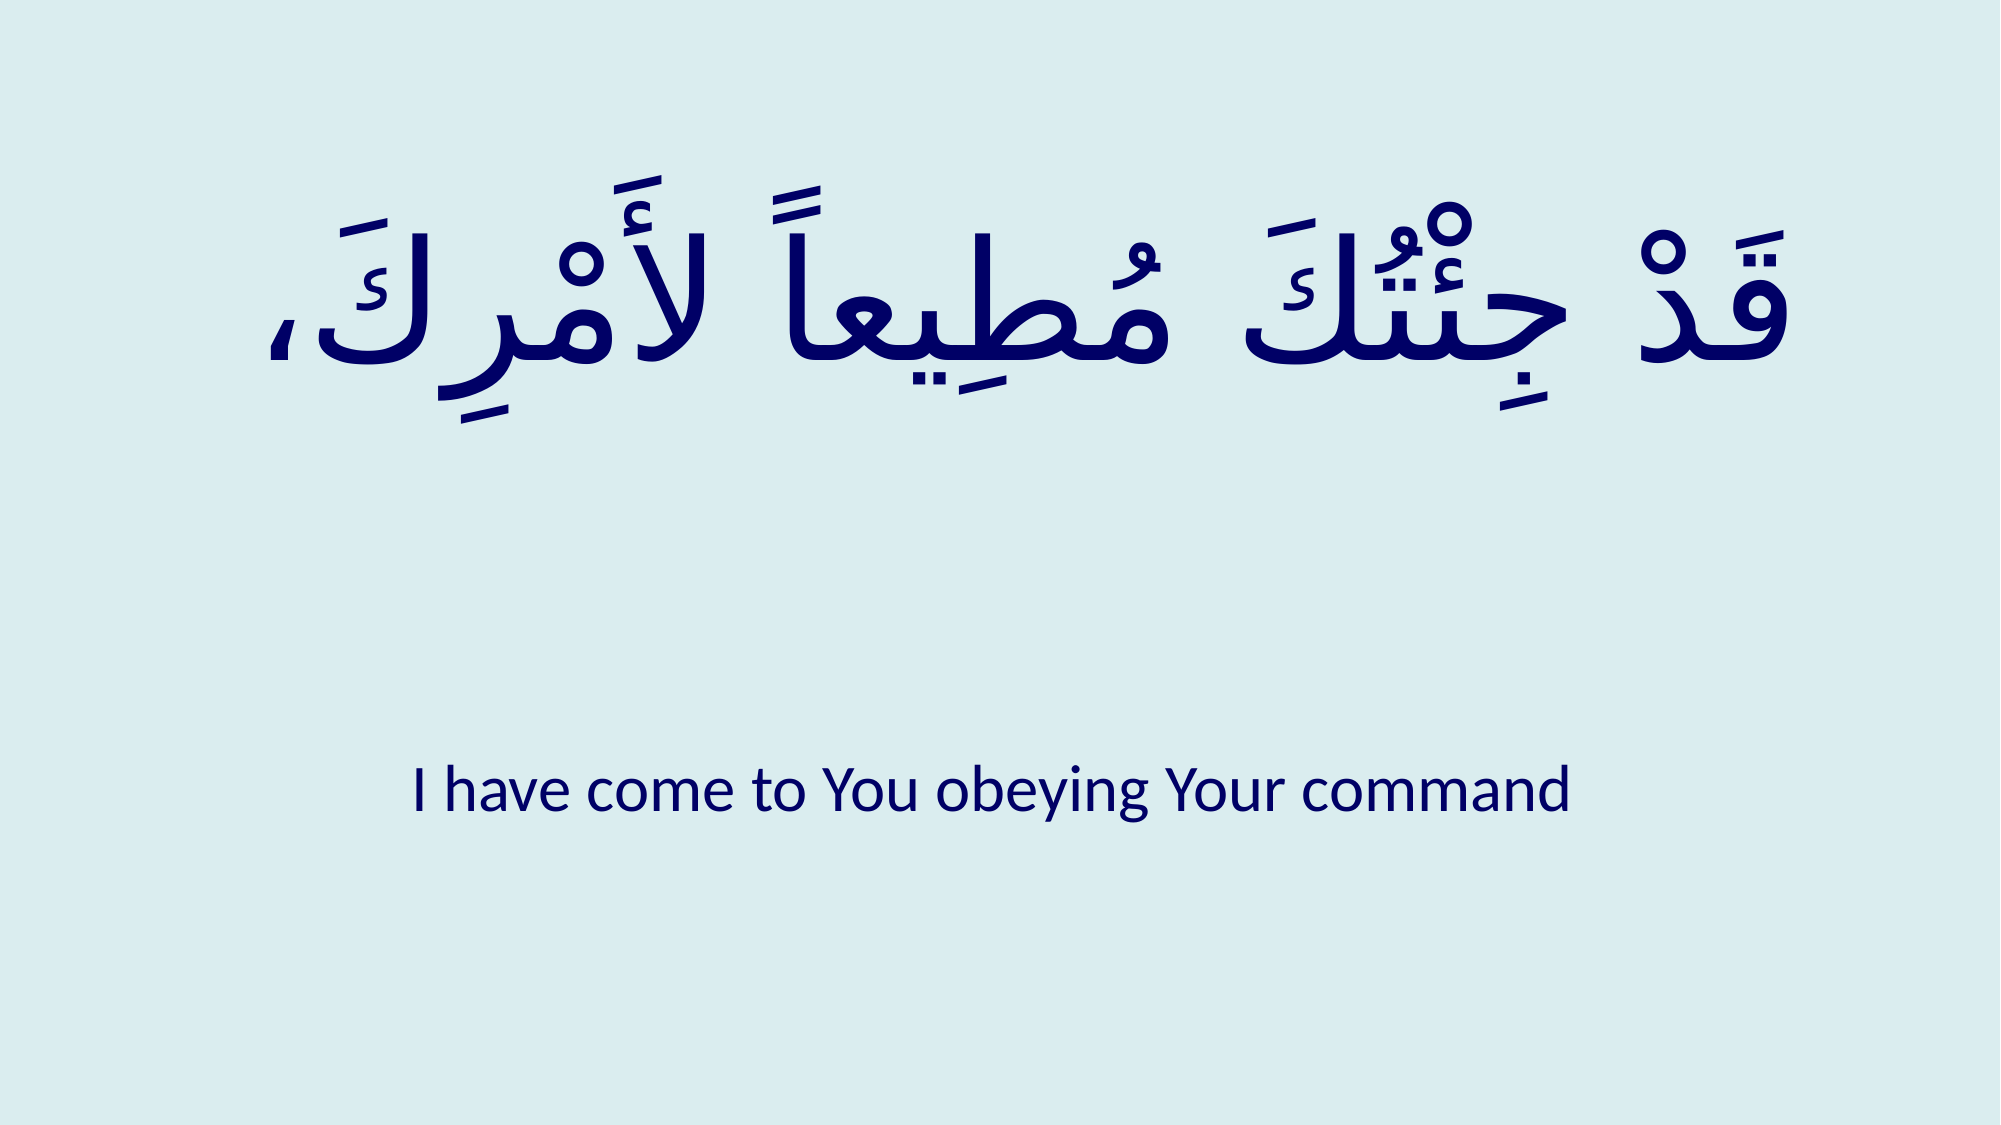

# قَدْ جِئْتُكَ مُطِيعاً لأَمْرِكَ،
I have come to You obeying Your command